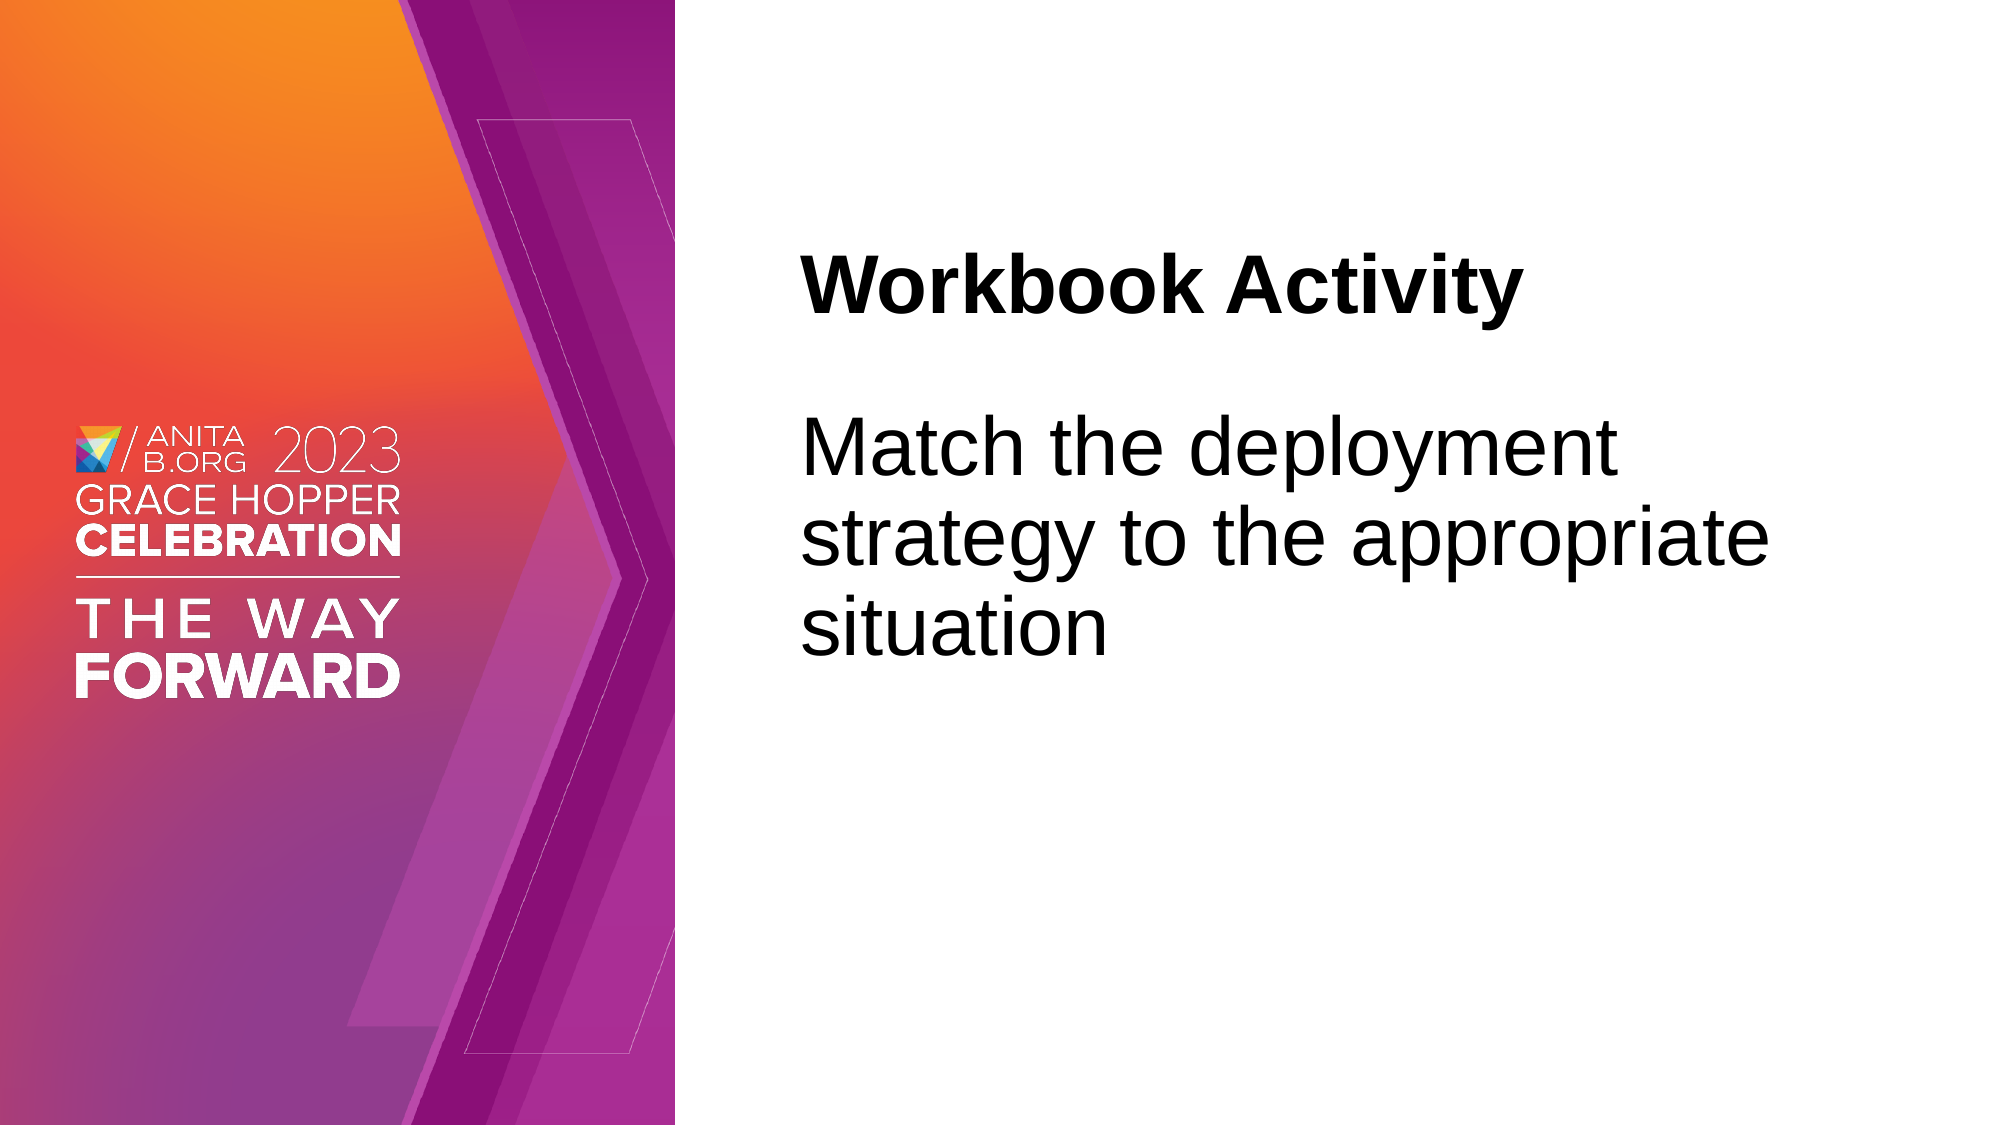

# Workbook Activity
Match the deployment strategy to the appropriate situation